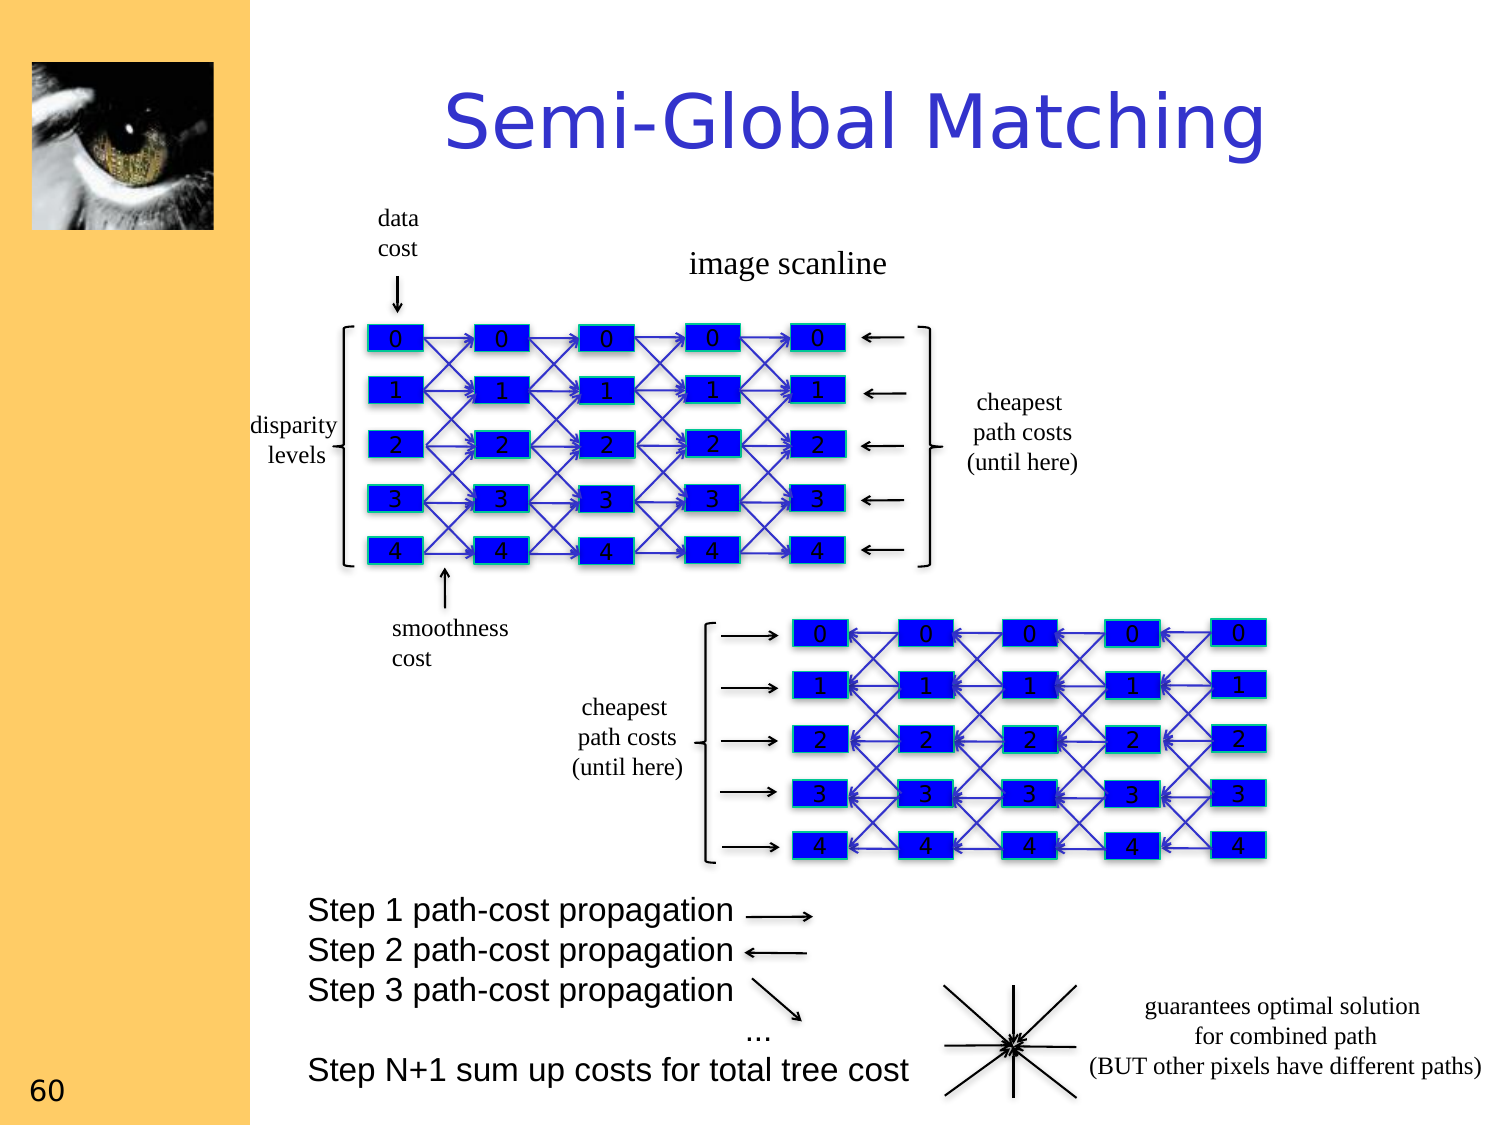

# Semi-Global Matching
data
cost
image scanline
0
0
0
0
0

1
1
1
1
1
cheapest
path costs
(until here)
disparity
levels

2
2
2
2
2
3
3
3
3
3
4
4
4
4
4
smoothness
cost
0
0
0
0
0

1
1
1
1
1
cheapest
path costs
(until here)
2
2
2
2
2
3
3
3
3
3
4
4
4
4
4
Step 1 path-cost propagation
Step 2 path-cost propagation
Step 3 path-cost propagation
		...
Step N+1 sum up costs for total tree cost
guarantees optimal solution
for combined path
(BUT other pixels have different paths)
60